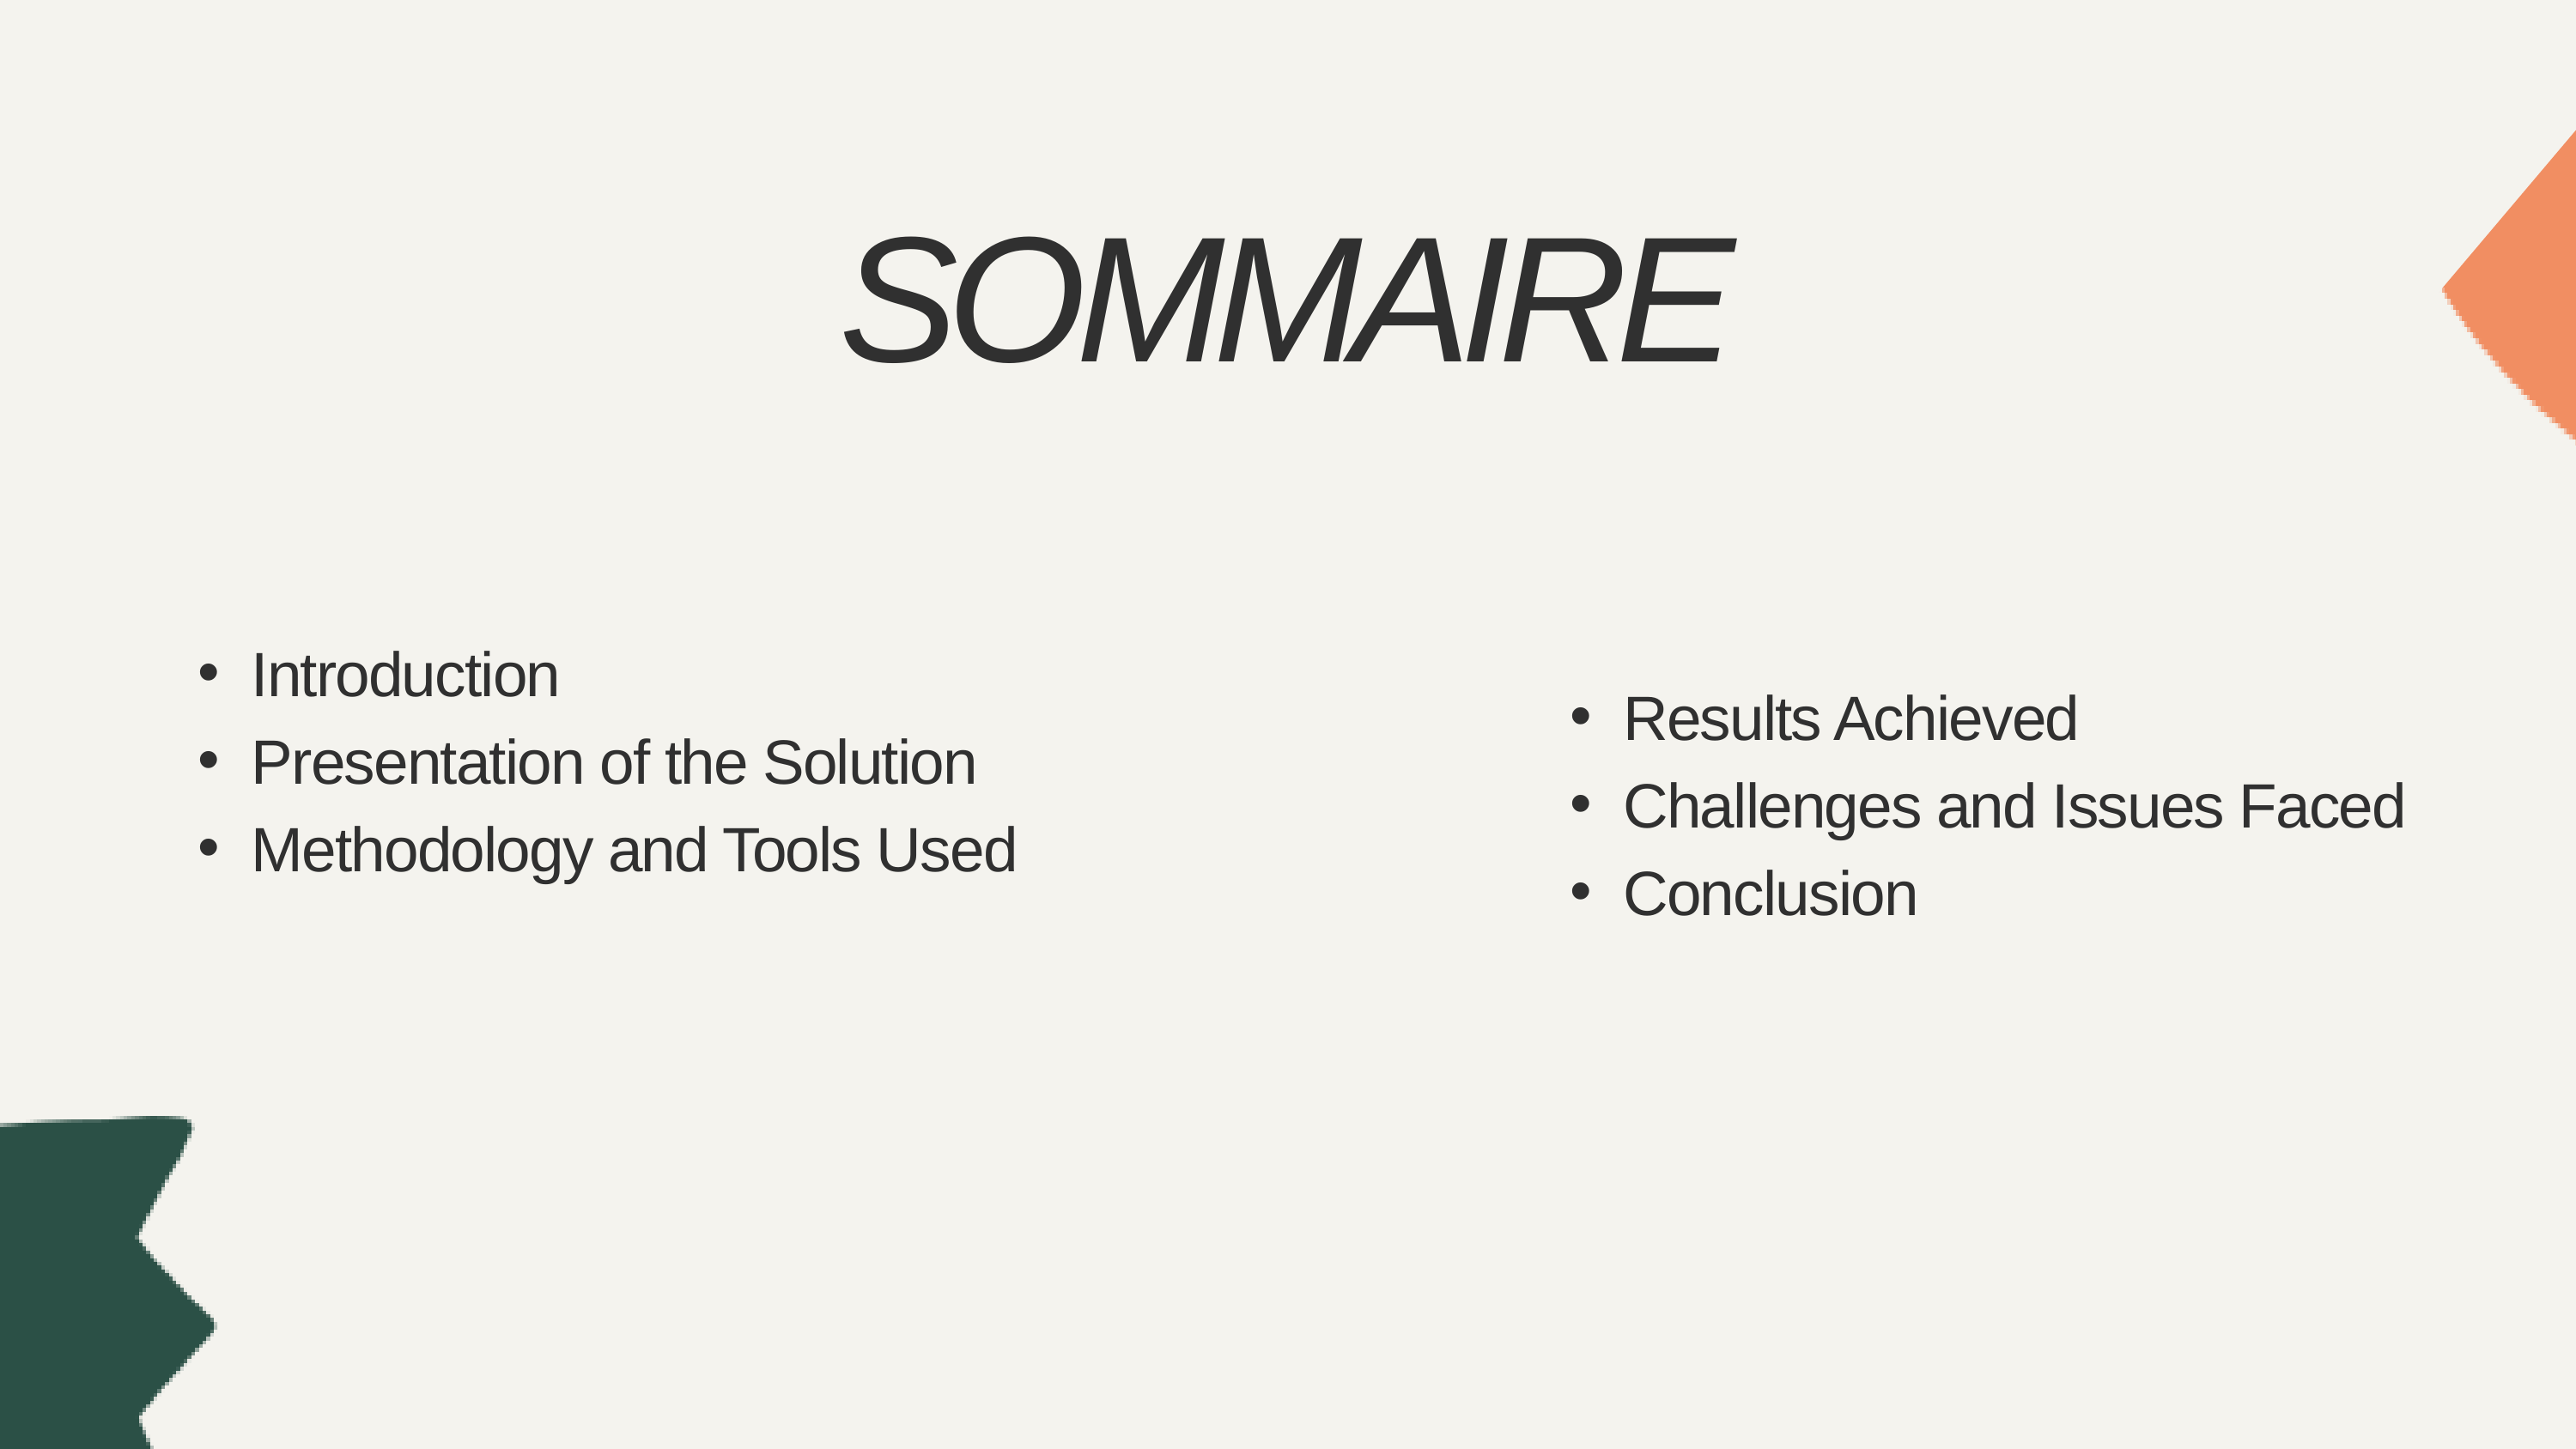

SOMMAIRE
Introduction
Presentation of the Solution
Methodology and Tools Used
Results Achieved
Challenges and Issues Faced
Conclusion